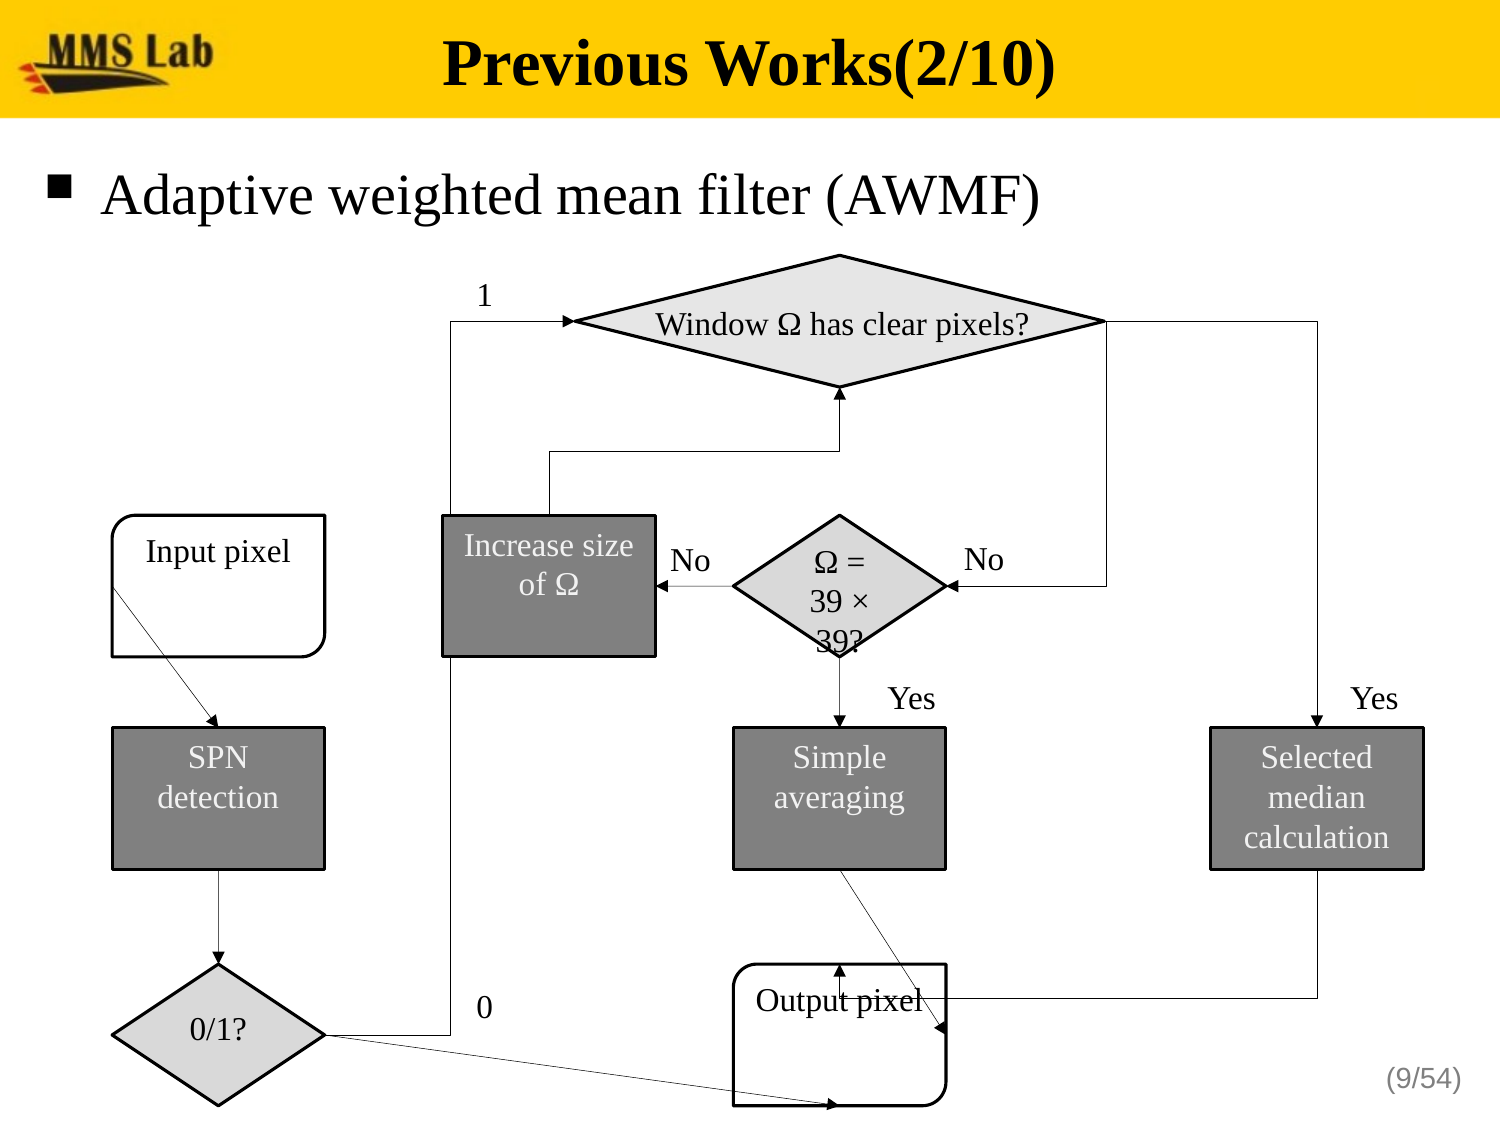

# Previous Works(2/10)
Adaptive weighted mean filter (AWMF)

1
Window Ω has clear pixels?

Input pixel
Increase size of Ω
No
No
Ω =
39 × 39?
Yes
Yes
SPN detection
Simple averaging
Selected median calculation
0/1?
Output pixel
0